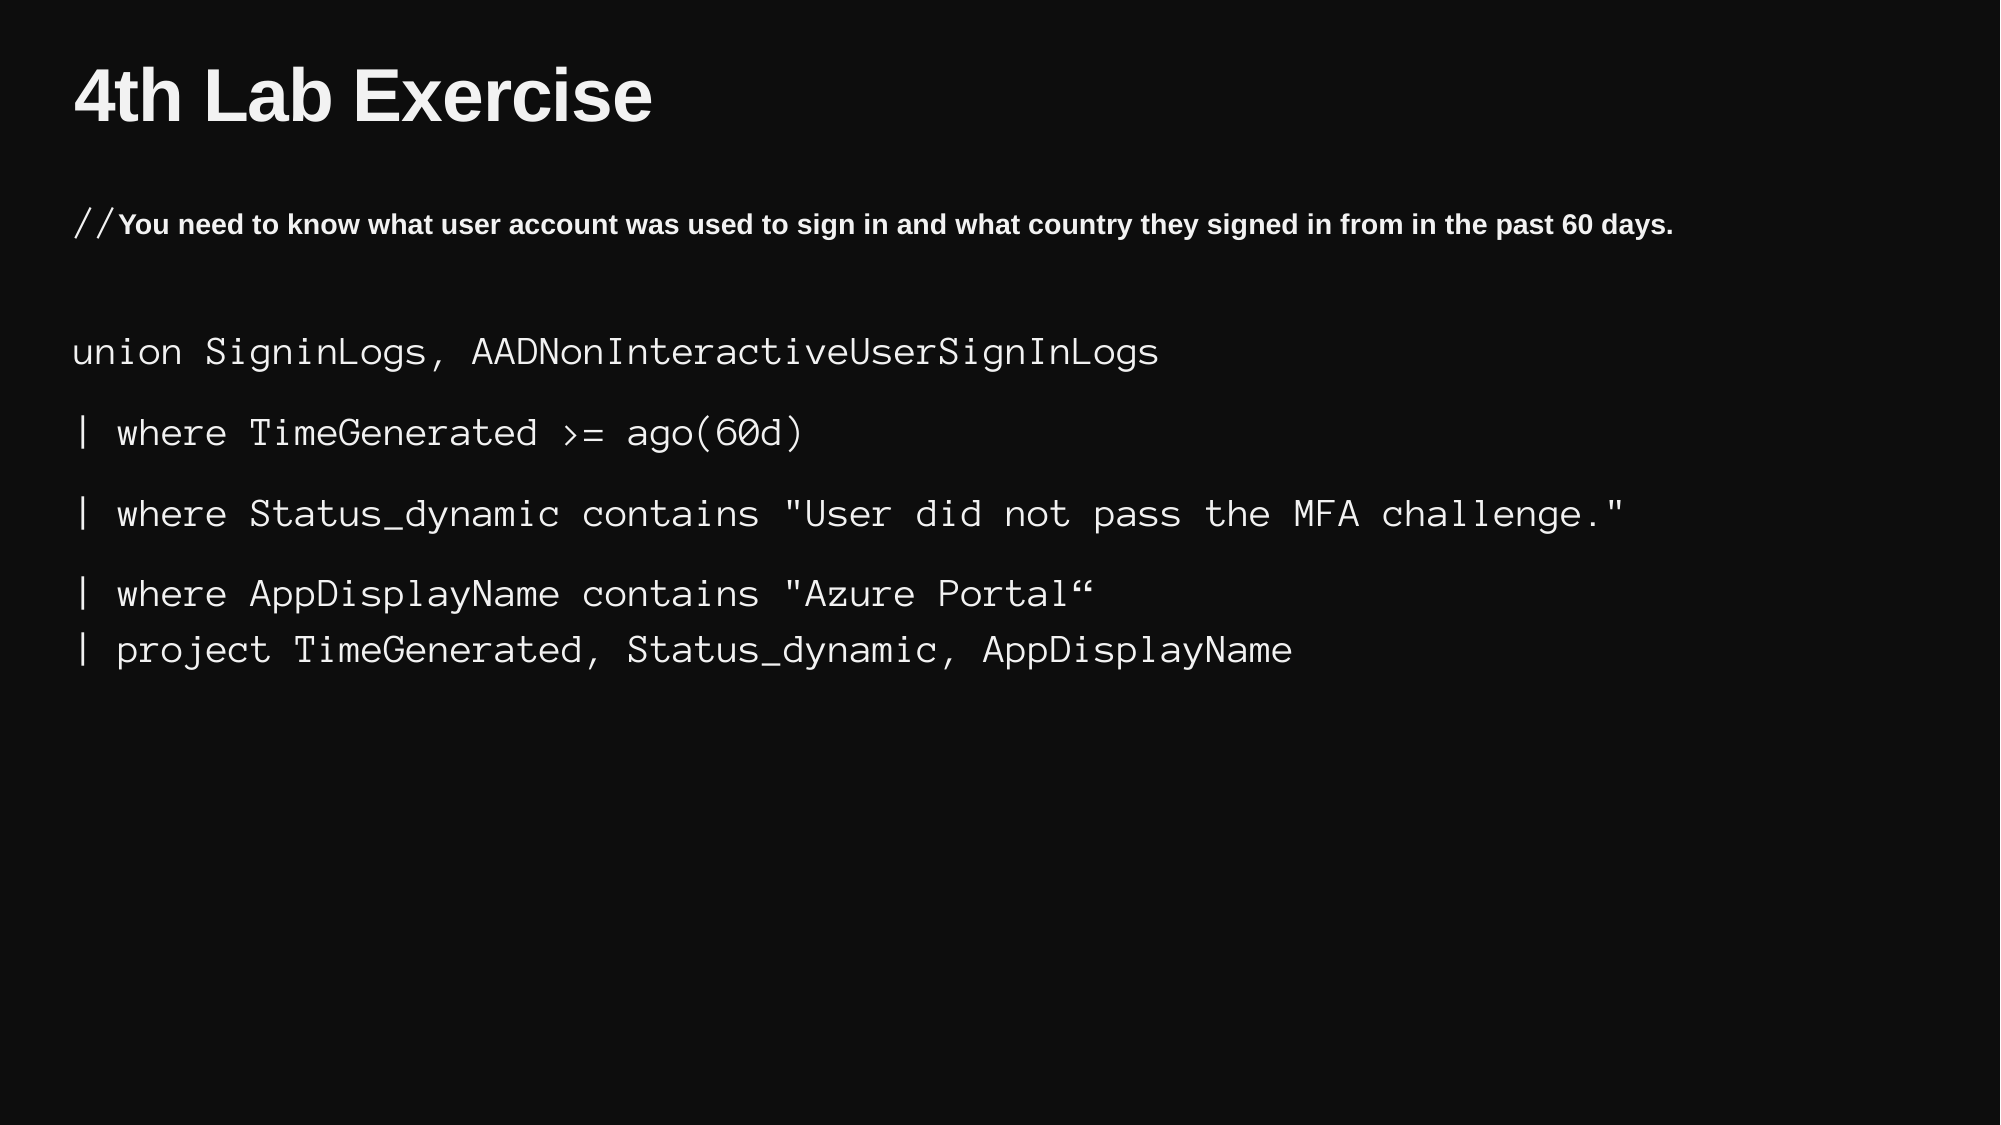

# 4th Lab Exercise
//You need to know what user account was used to sign in and what country they signed in from in the past 60 days.
union SigninLogs, AADNonInteractiveUserSignInLogs
| where TimeGenerated >= ago(60d)
| where Status_dynamic contains "User did not pass the MFA challenge."
| where AppDisplayName contains "Azure Portal“
| project TimeGenerated, Status_dynamic, AppDisplayName